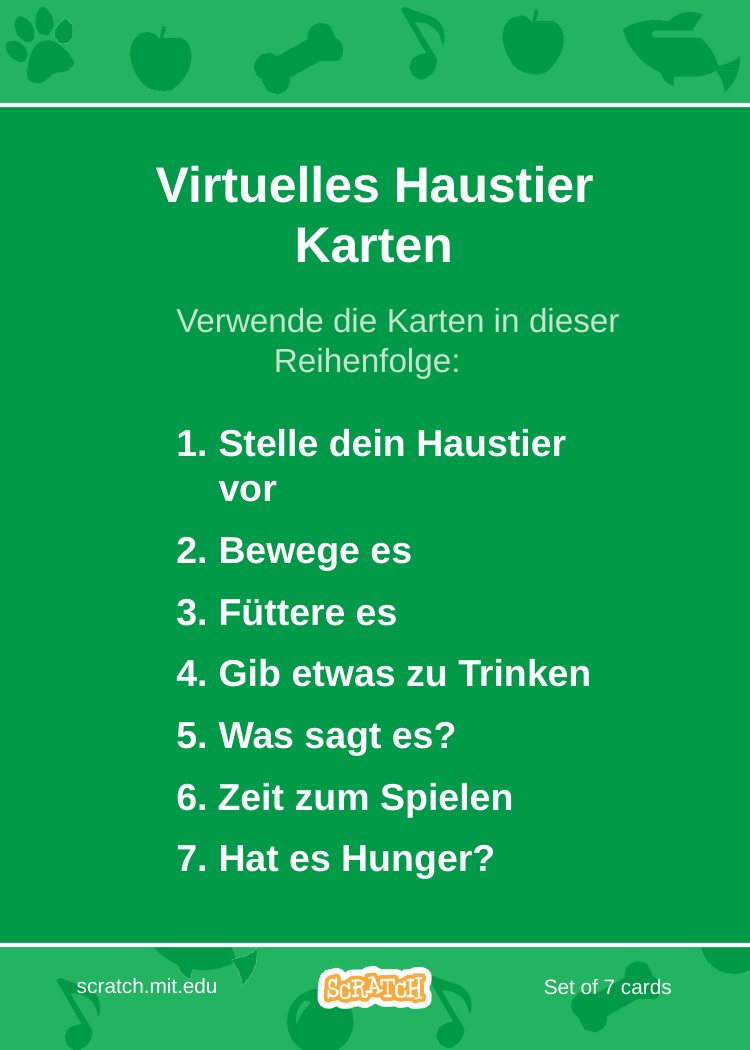

# Virtuelles Haustier Karten

Verwende die Karten in dieser 	Reihenfolge:

Stelle dein Haustier vor
Bewege es
Füttere es
Gib etwas zu Trinken
Was sagt es?
Zeit zum Spielen
Hat es Hunger?

scratch.mit.edu
Set of 7 cards